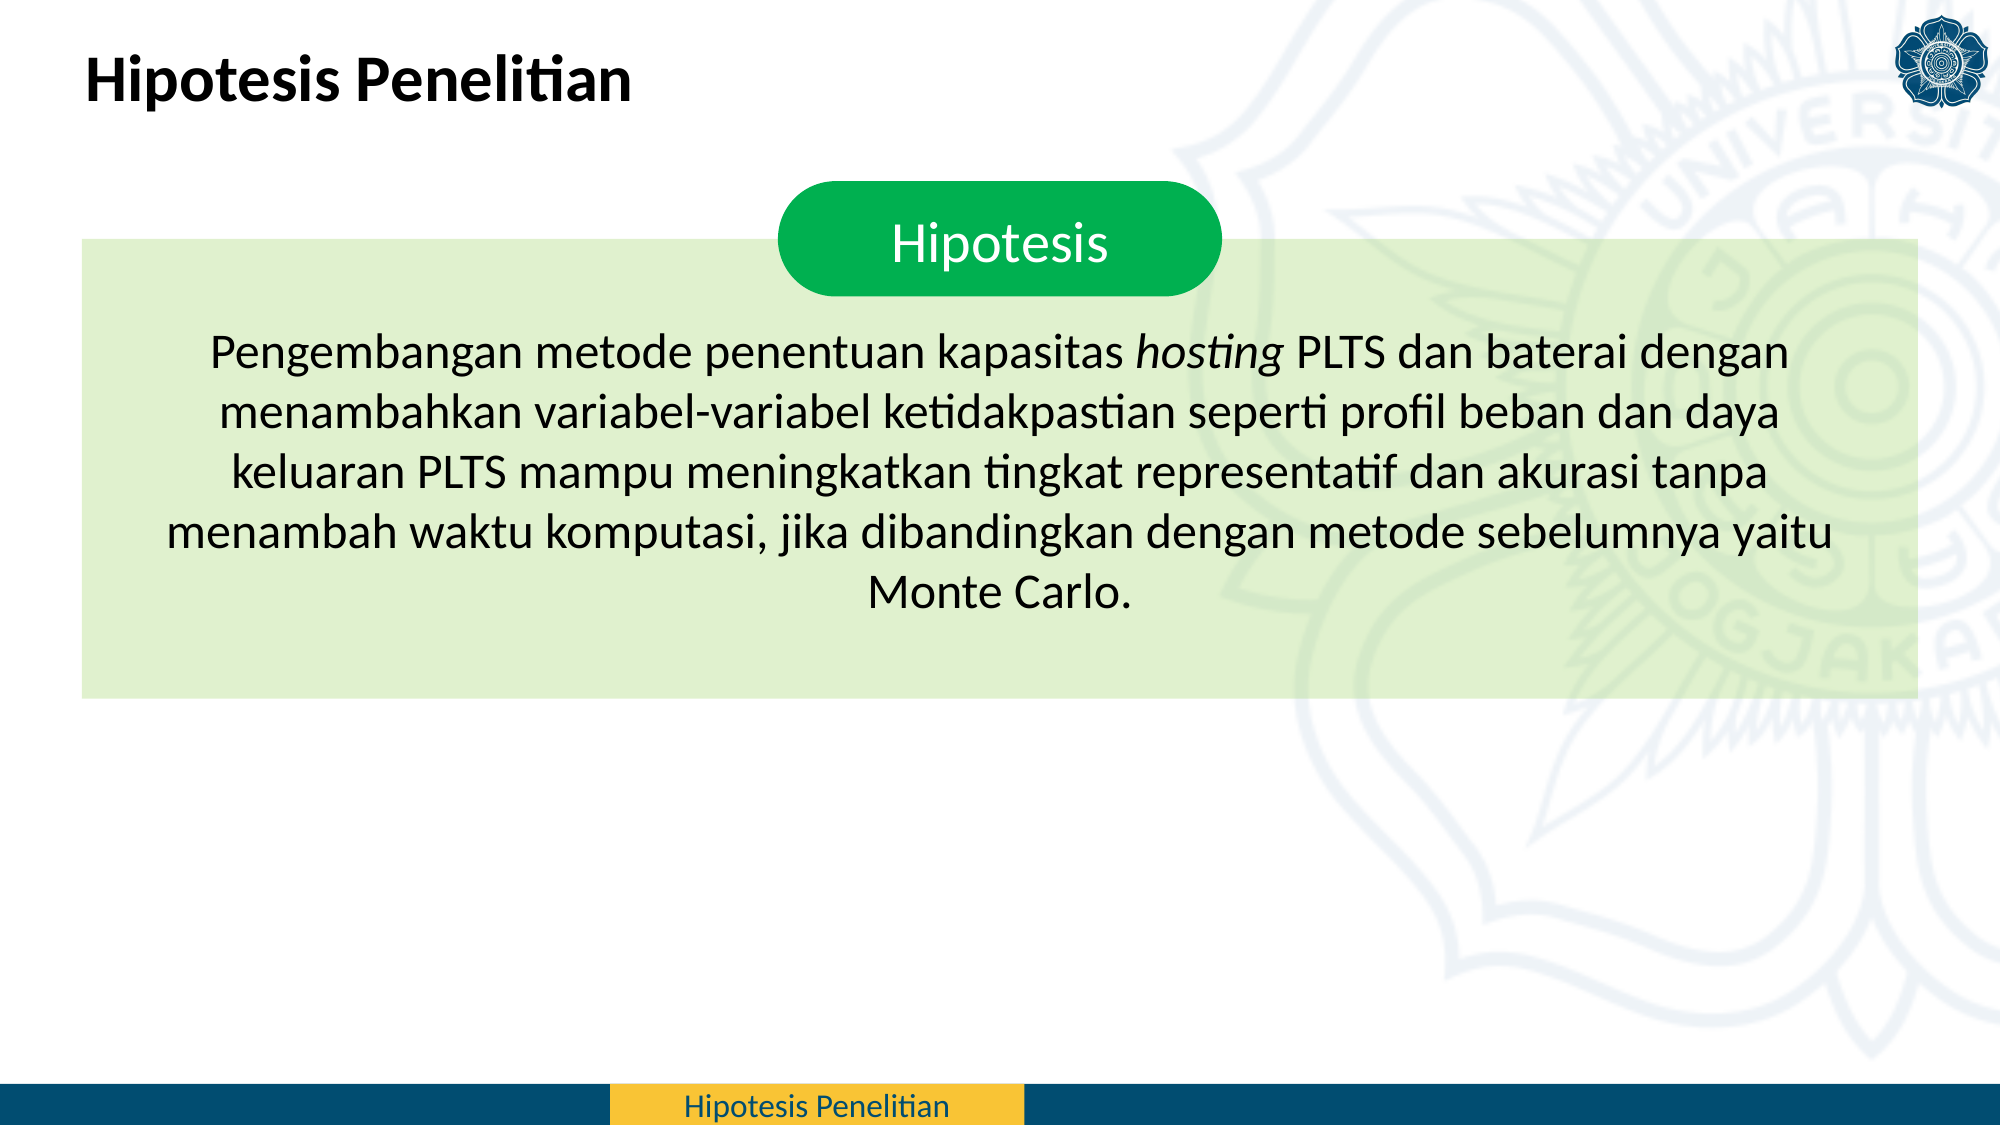

Hipotesis Penelitian
Hipotesis
Pengembangan metode penentuan kapasitas hosting PLTS dan baterai dengan menambahkan variabel-variabel ketidakpastian seperti profil beban dan daya keluaran PLTS mampu meningkatkan tingkat representatif dan akurasi tanpa menambah waktu komputasi, jika dibandingkan dengan metode sebelumnya yaitu Monte Carlo.
Hipotesis Penelitian